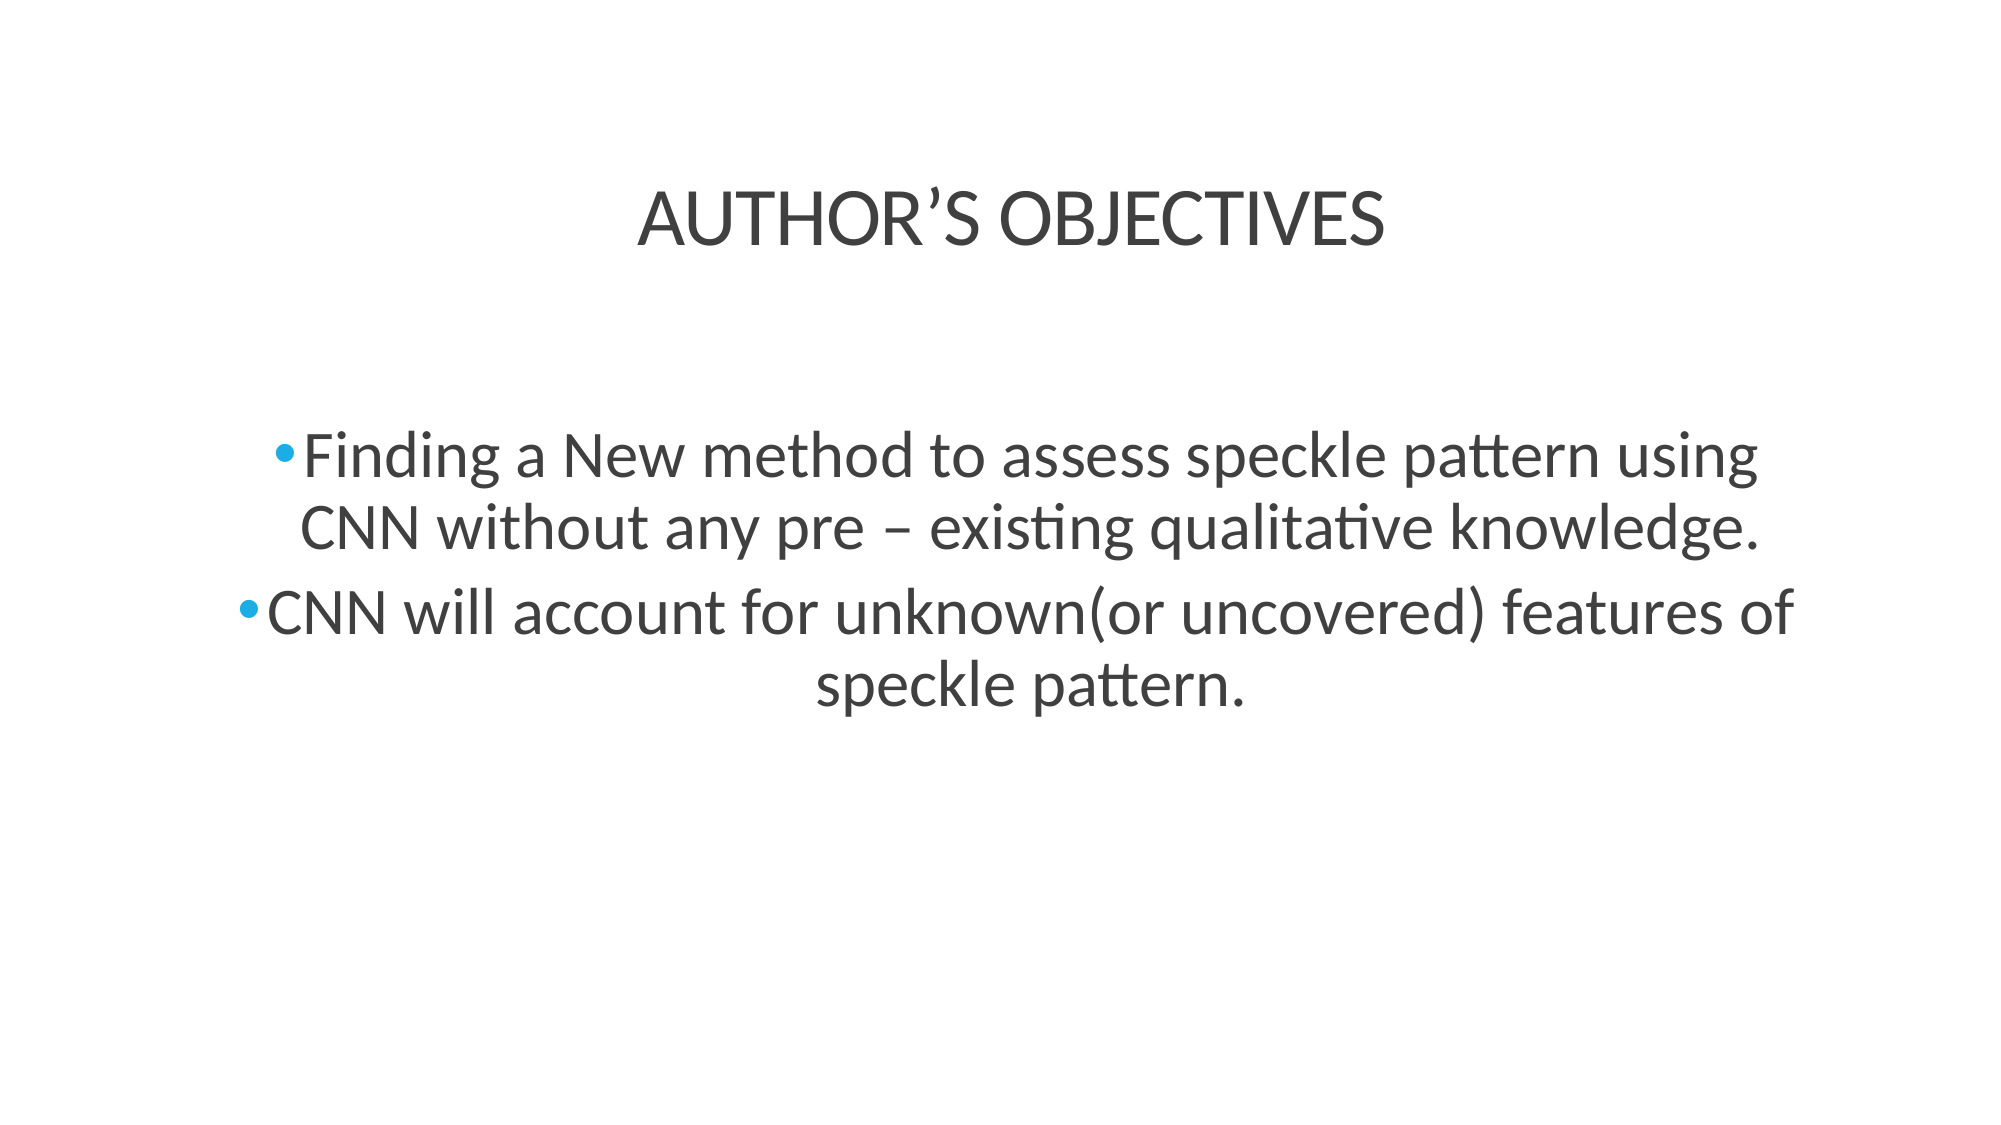

# AUTHOR’S OBJECTIVES
Finding a New method to assess speckle pattern using CNN without any pre – existing qualitative knowledge.
CNN will account for unknown(or uncovered) features of speckle pattern.
4